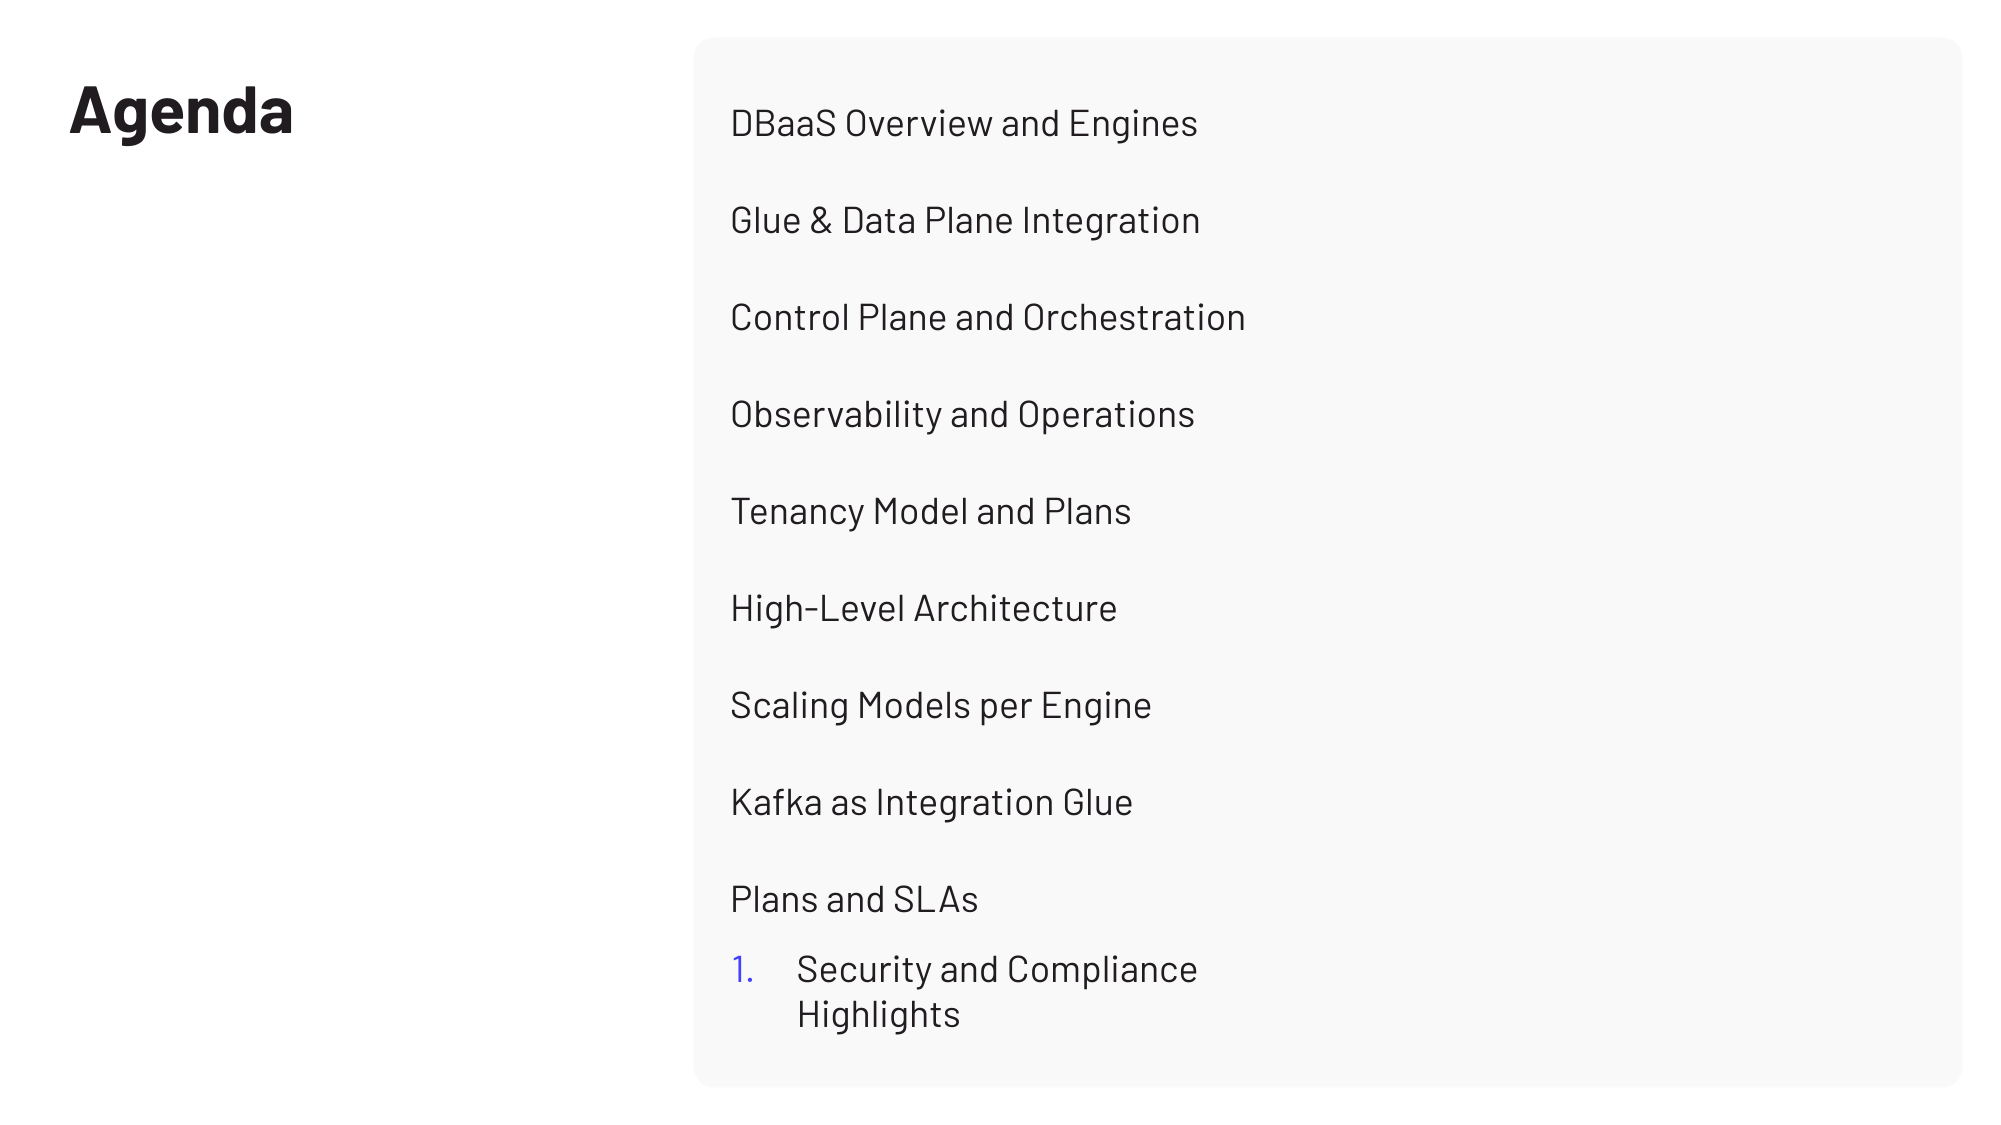

# Agenda
DBaaS Overview and Engines
Glue & Data Plane Integration
Control Plane and Orchestration
Observability and Operations
Tenancy Model and Plans
High-Level Architecture
Scaling Models per Engine
Kafka as Integration Glue
Plans and SLAs
Security and Compliance Highlights